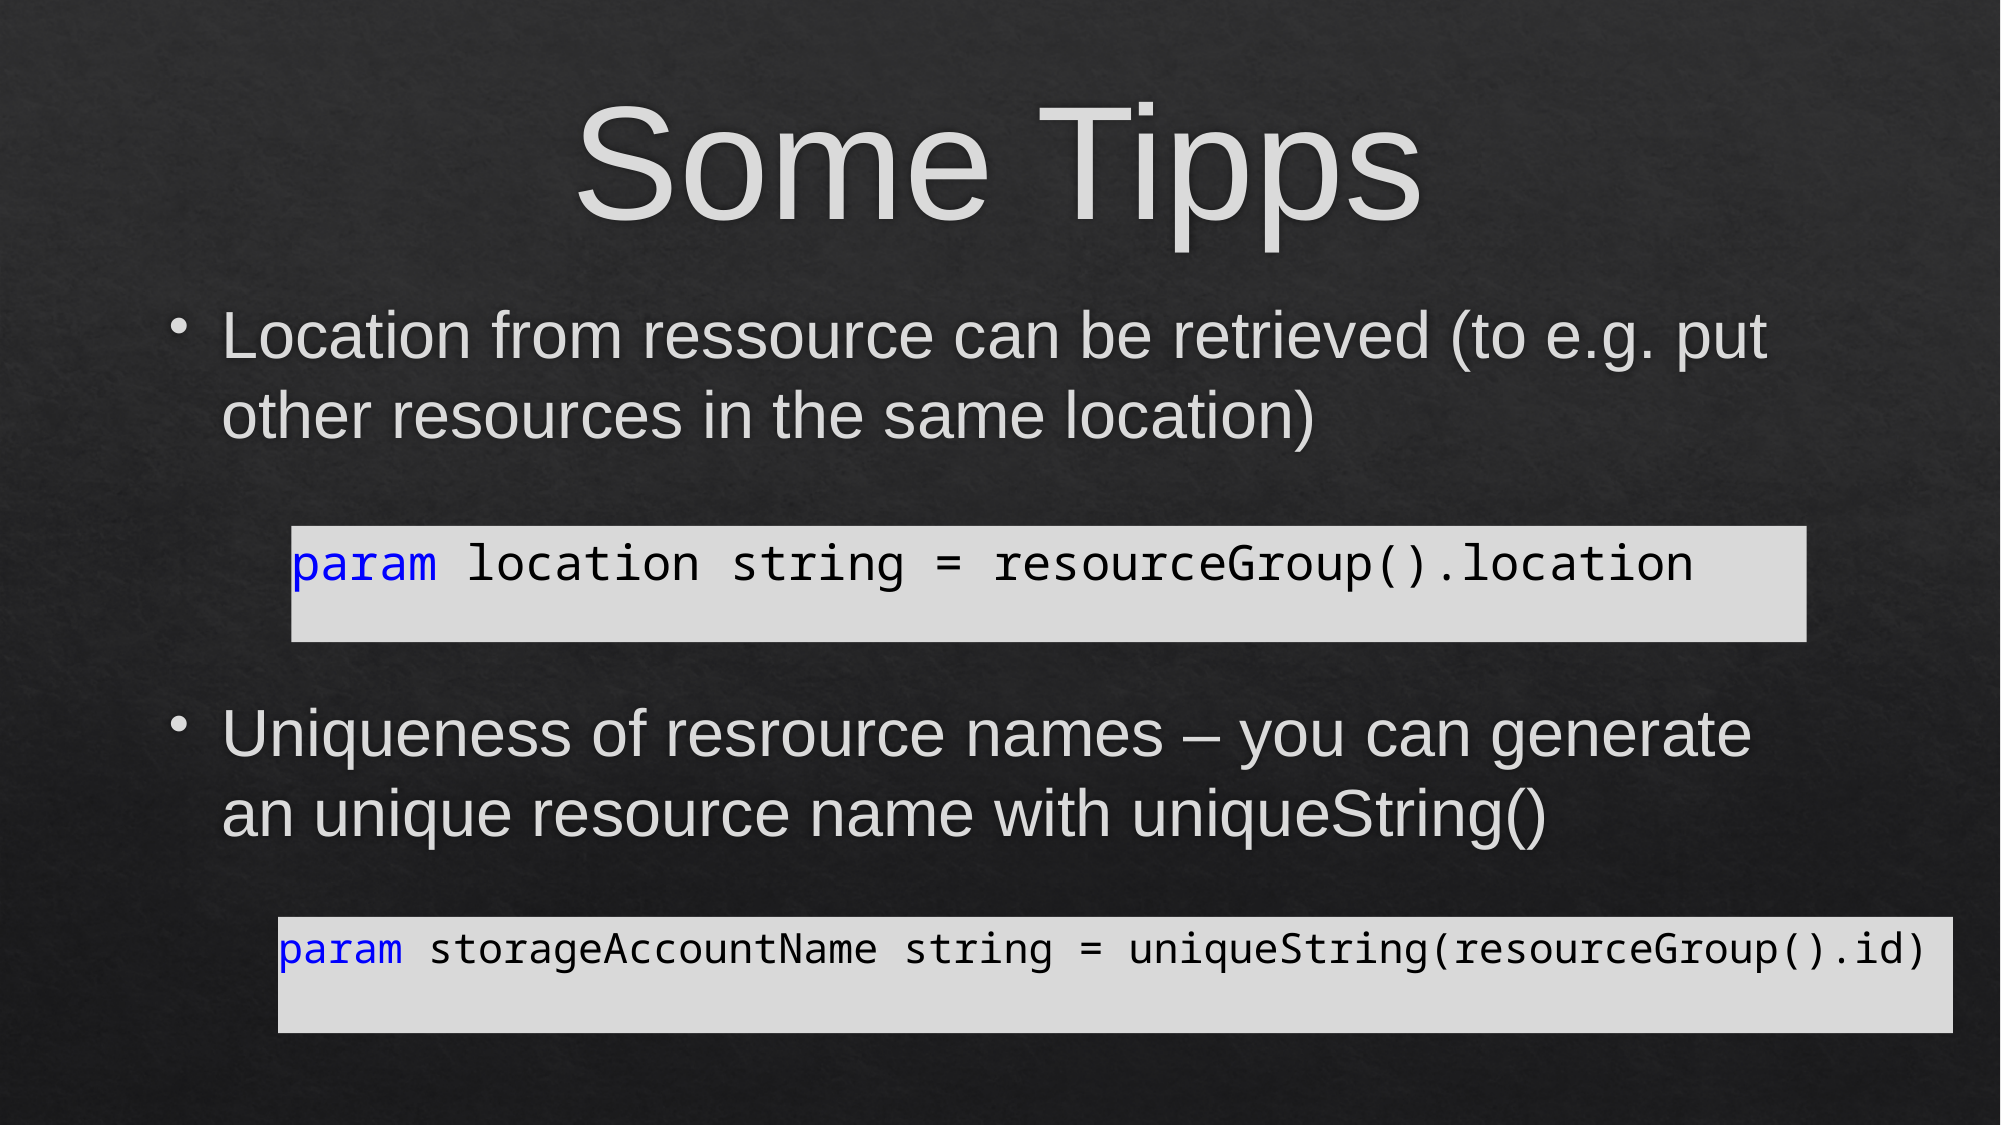

# Some Tipps
Location from ressource can be retrieved (to e.g. put other resources in the same location)

Uniqueness of resrource names – you can generate an unique resource name with uniqueString()
param location string = resourceGroup().location
param storageAccountName string = uniqueString(resourceGroup().id)